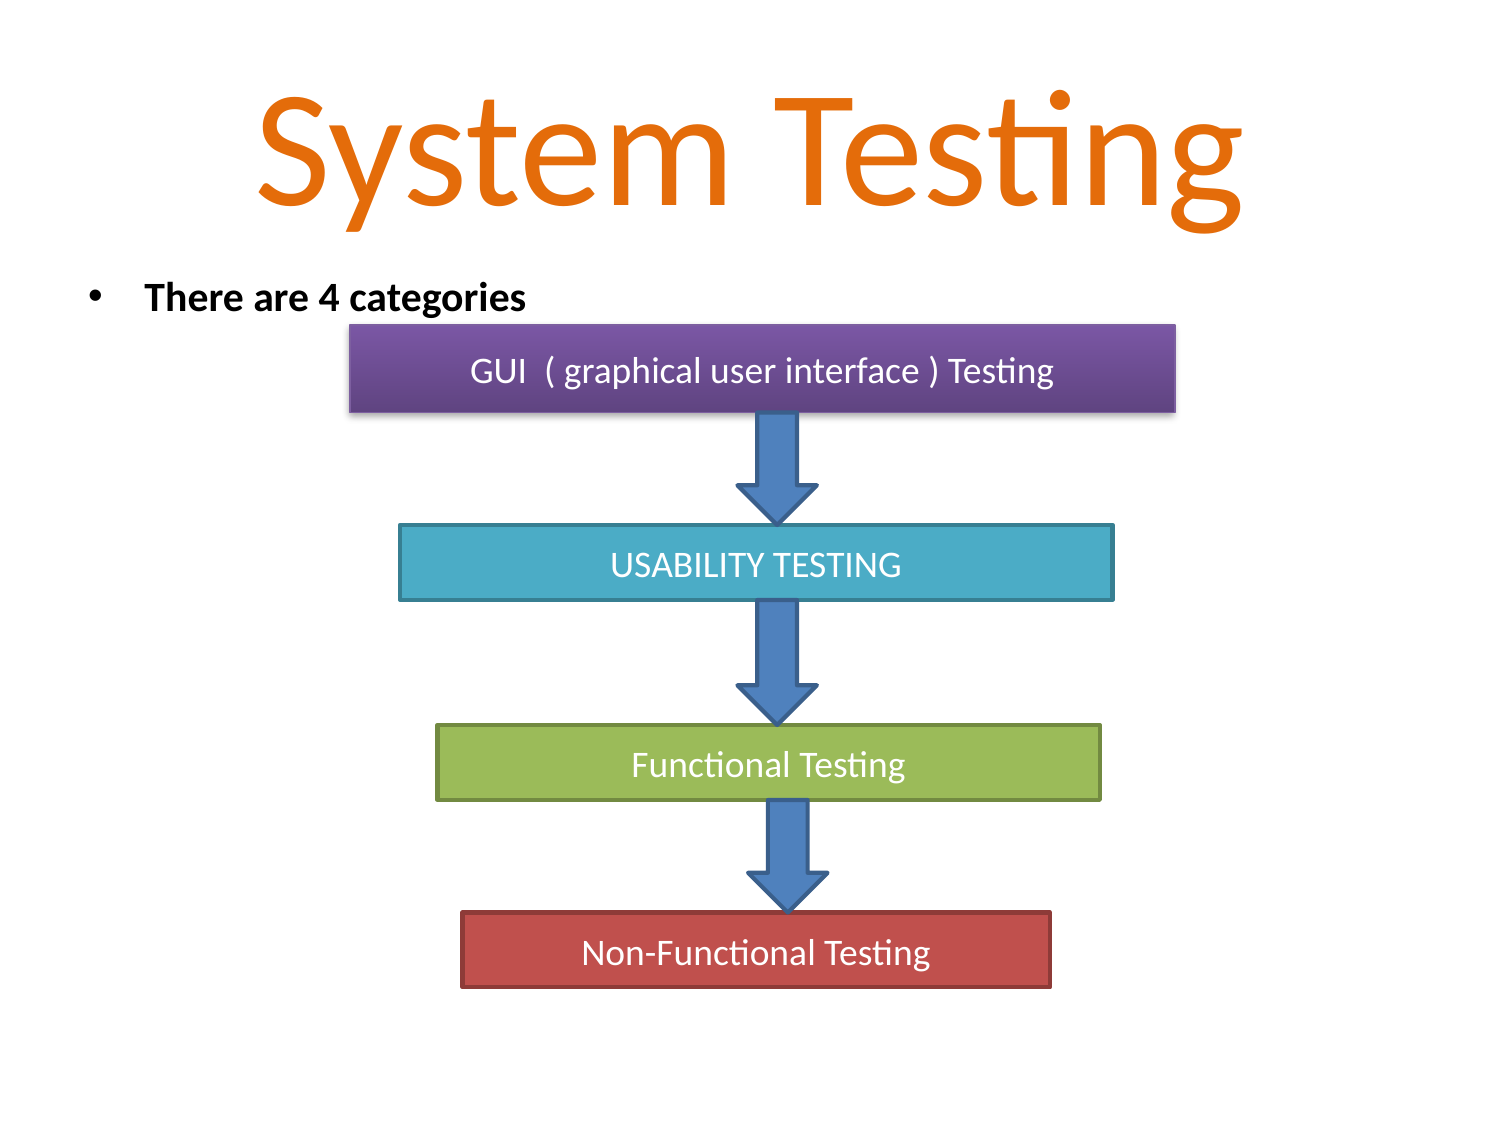

# System Testing
There are 4 categories
GUI  ( graphical user interface ) Testing

USABILITY TESTING

Functional Testing

Non-Functional Testing